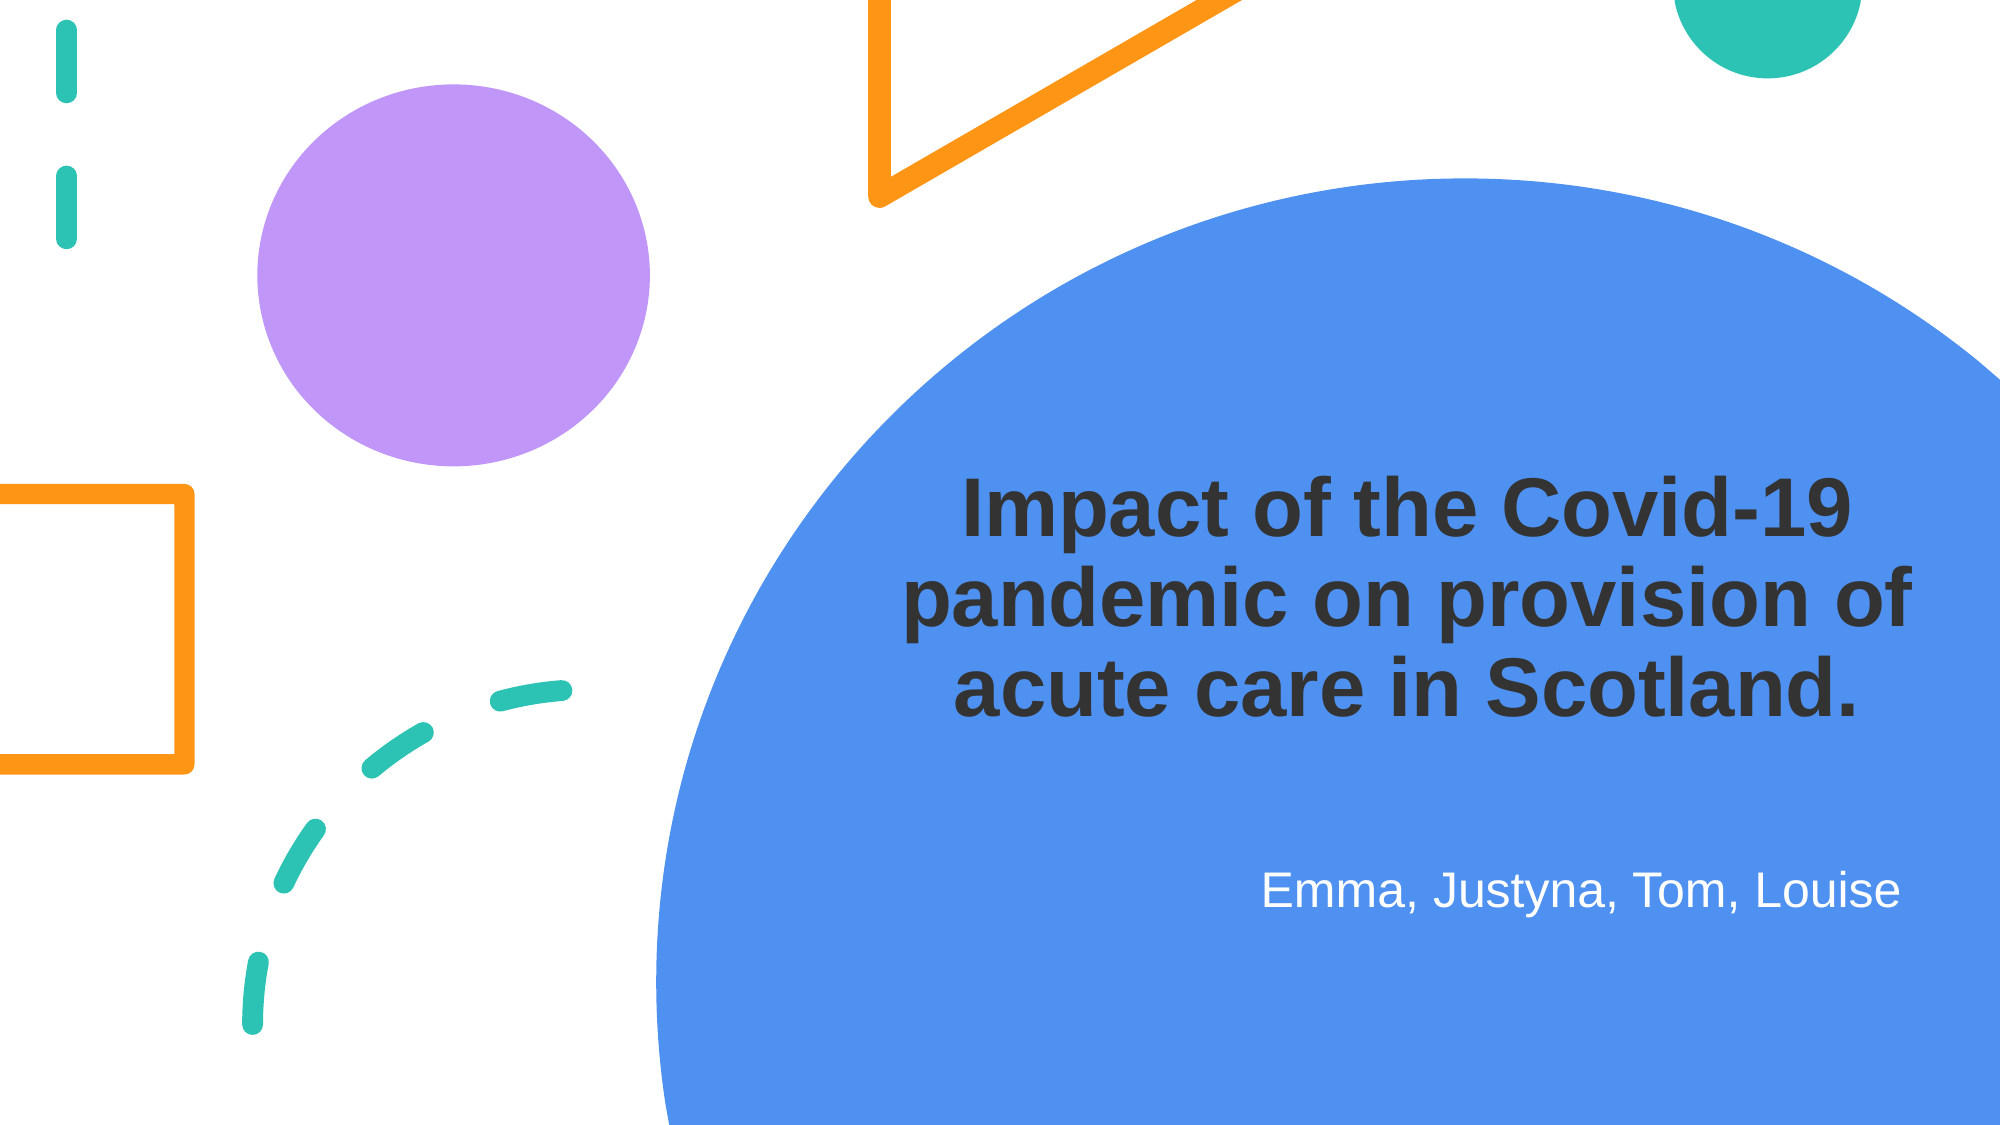

# Impact of the Covid-19 pandemic on provision of acute care in Scotland.
Emma, Justyna, Tom, Louise